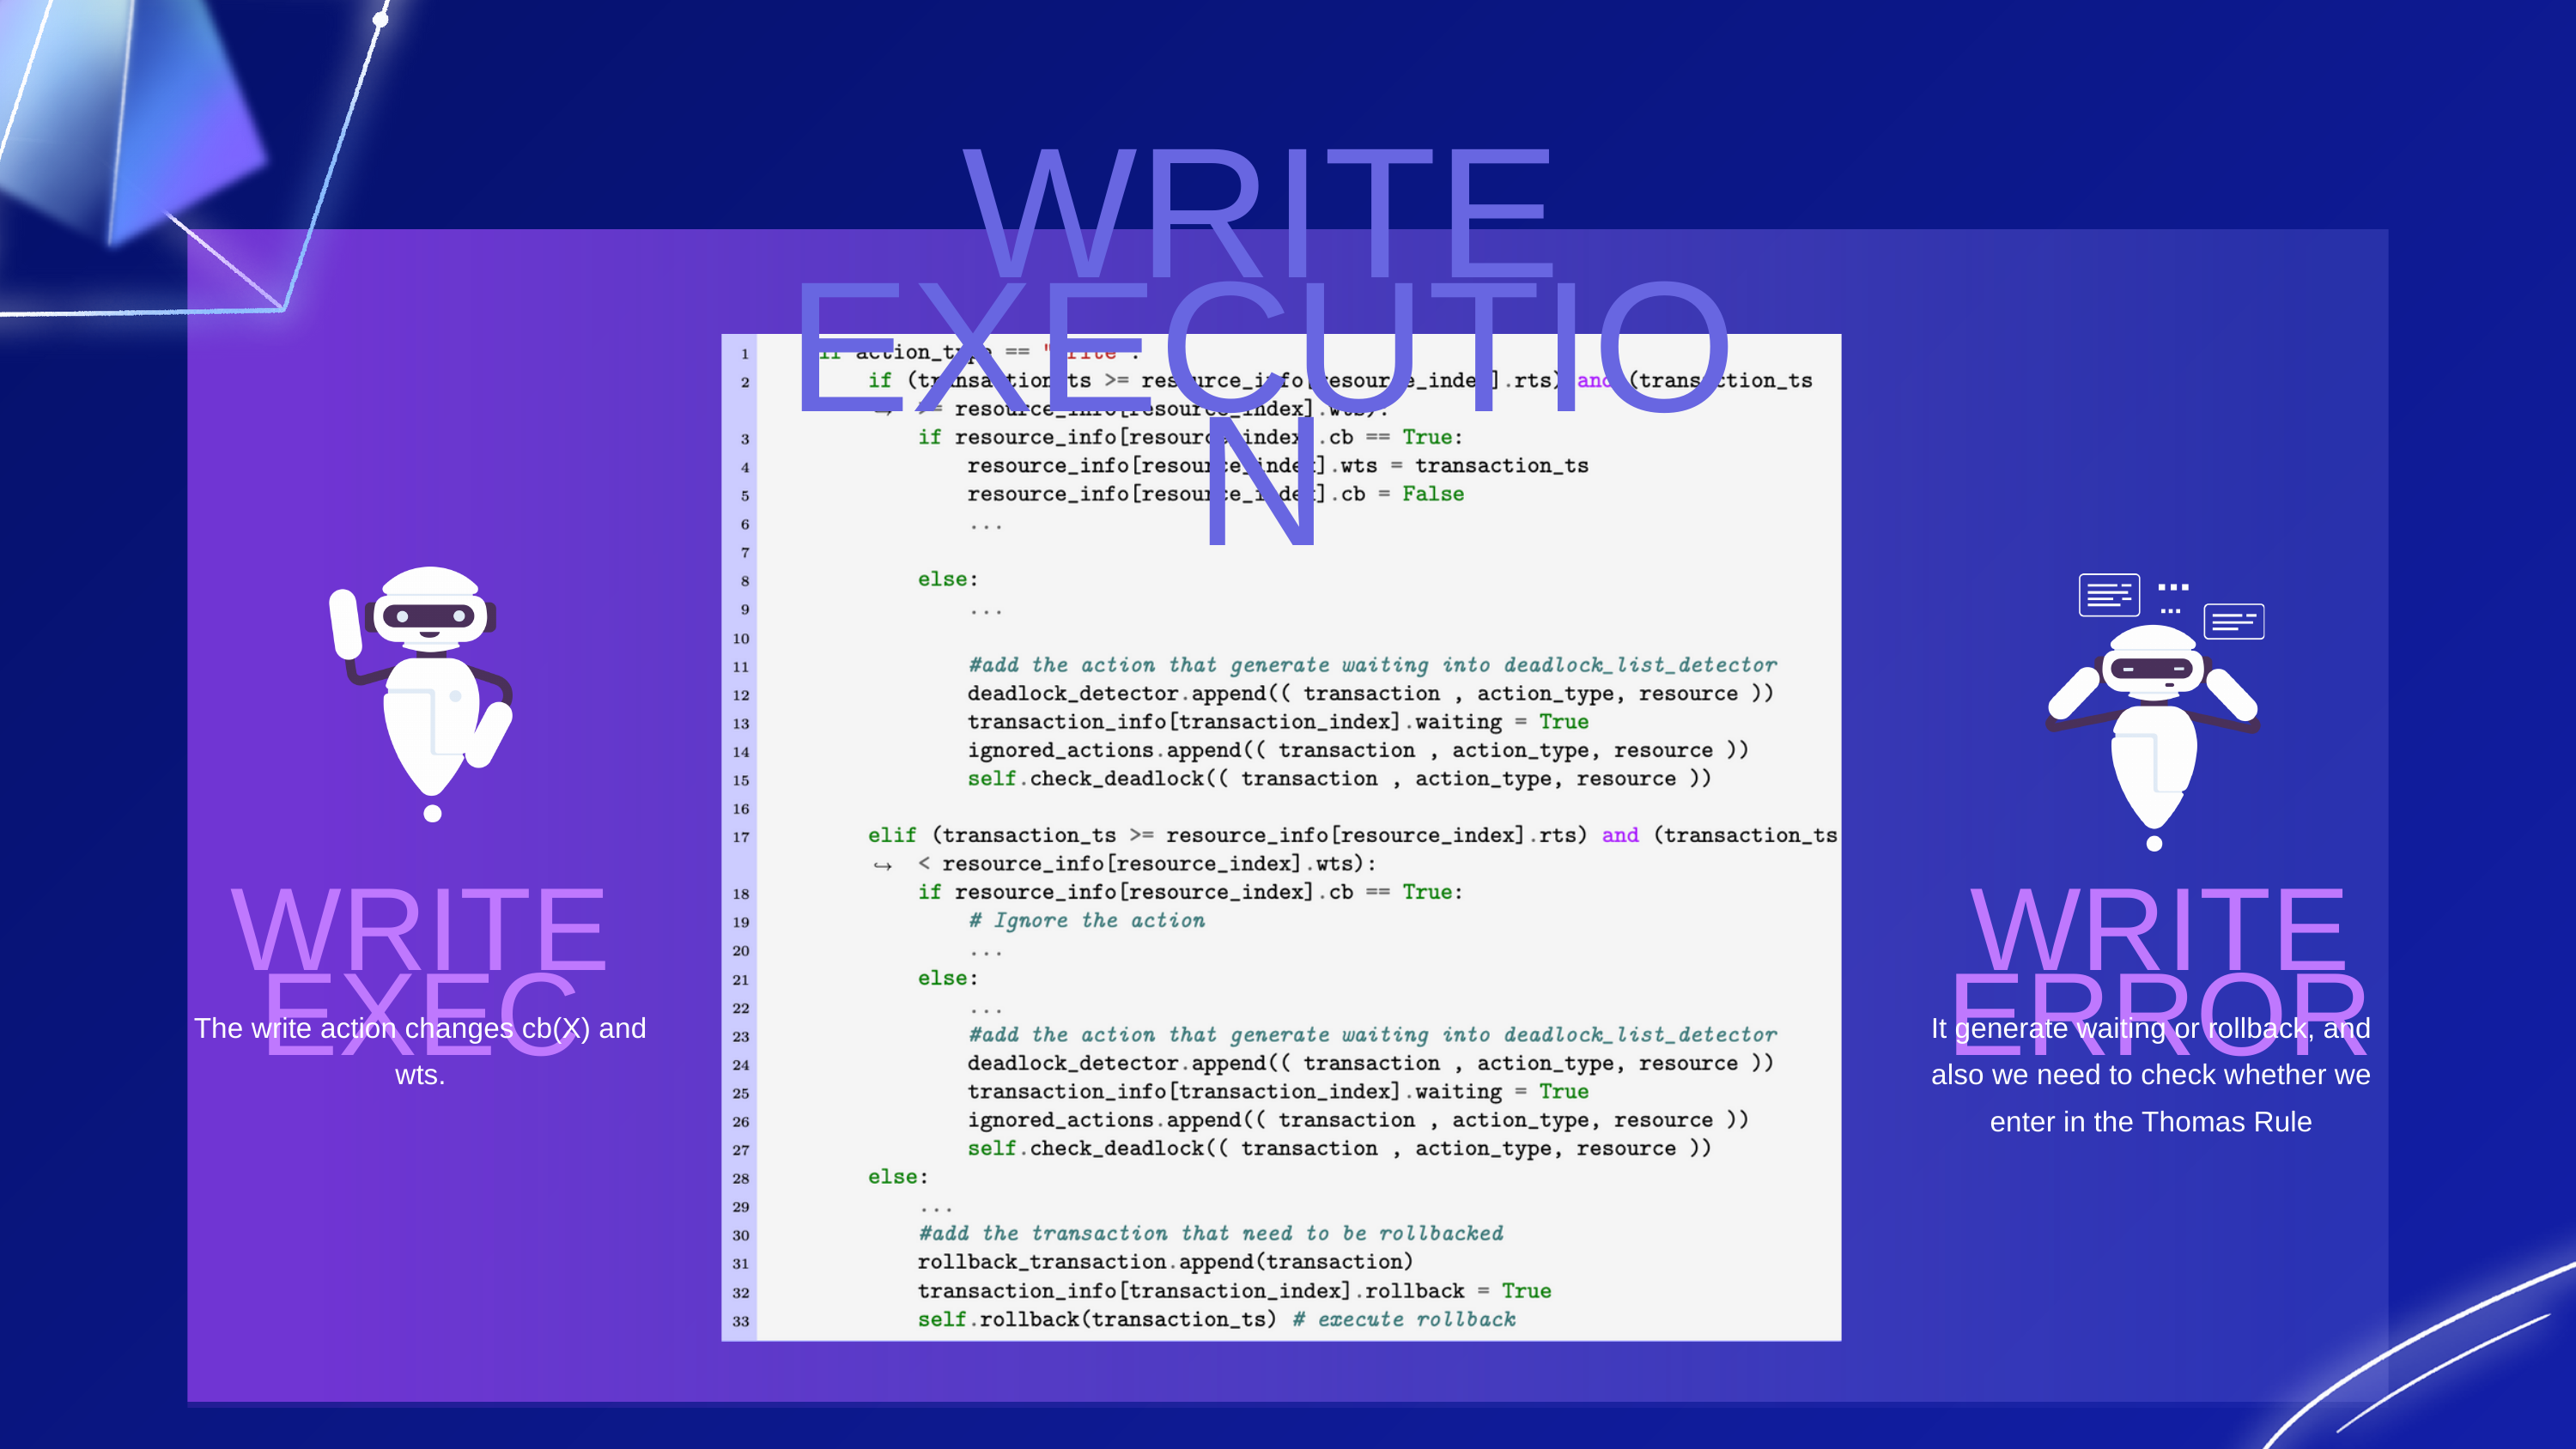

WRITE EXECUTION

WRITE EXEC
WRITE ERROR
The write action changes cb(X) and wts.
It generate waiting or rollback, and also we need to check whether we enter in the Thomas Rule